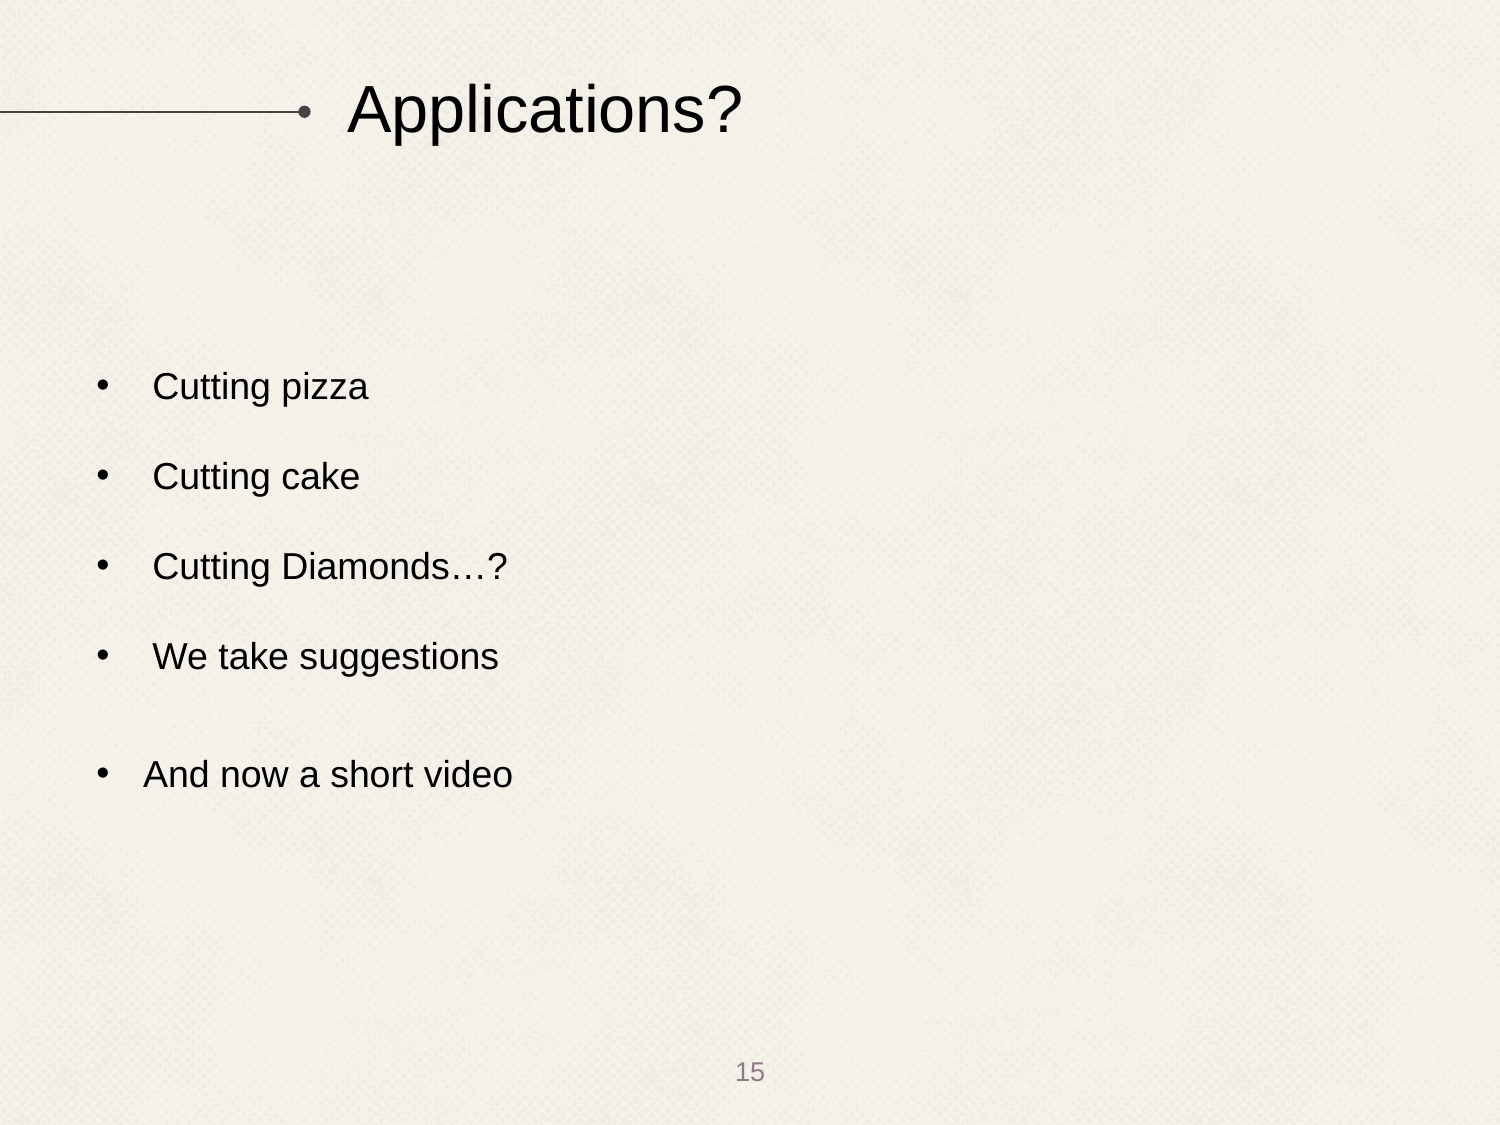

Applications?
Cutting pizza

Cutting cake

Cutting Diamonds…?

We take suggestions
And now a short video
15